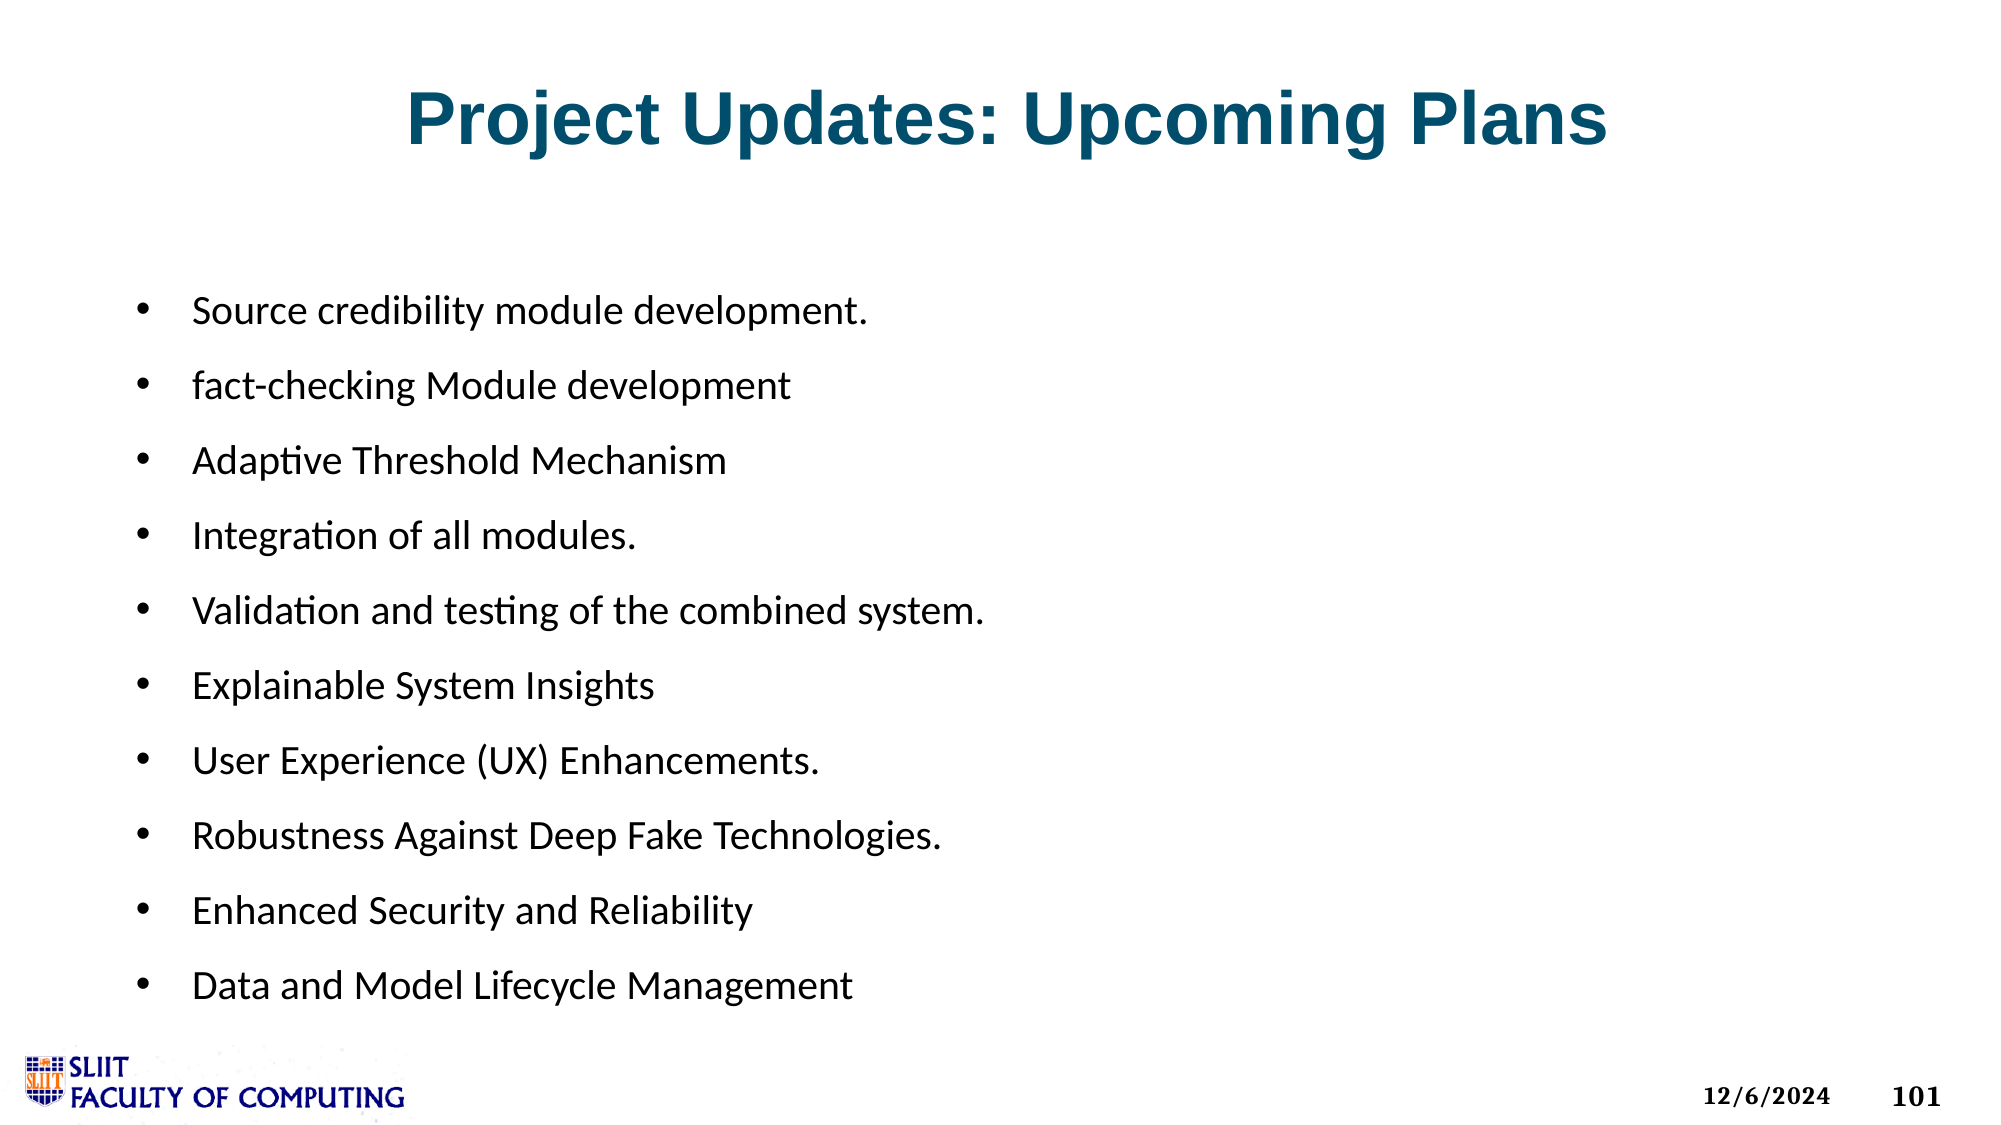

# Project Updates: Upcoming Plans

Source credibility module development.
fact-checking Module development
Adaptive Threshold Mechanism
Integration of all modules.
Validation and testing of the combined system.
Explainable System Insights
User Experience (UX) Enhancements.
Robustness Against Deep Fake Technologies.
Enhanced Security and Reliability
Data and Model Lifecycle Management